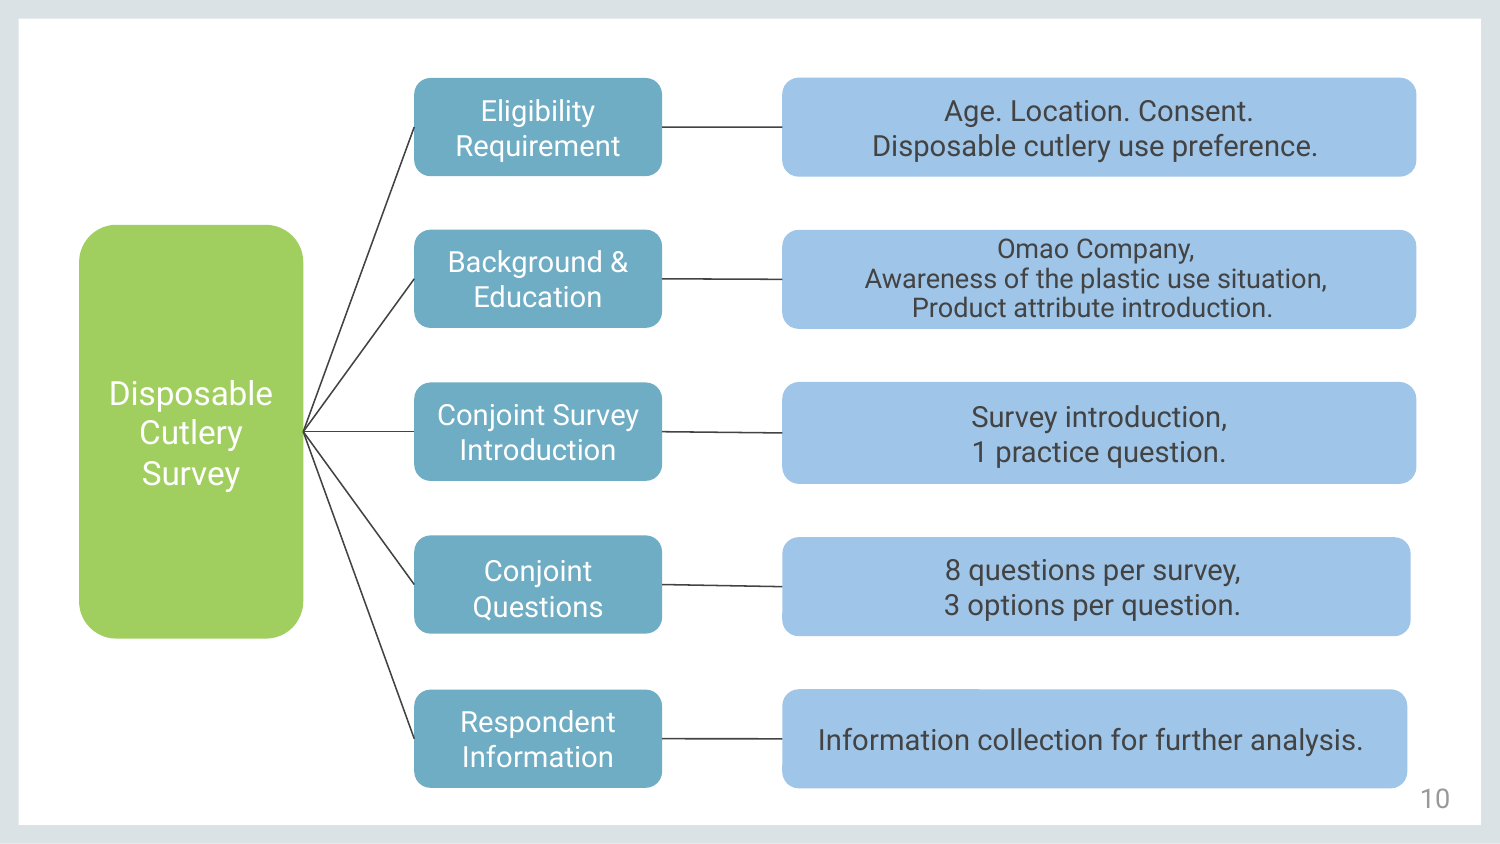

Age. Location. Consent.
Disposable cutlery use preference.
Eligibility Requirement
Disposable Cutlery
Survey
Background & Education
Omao Company,
Awareness of the plastic use situation,
Product attribute introduction.

Survey introduction,
1 practice question.
Conjoint Survey Introduction
Conjoint Questions
8 questions per survey,
3 options per question.
Information collection for further analysis.
Respondent Information
10